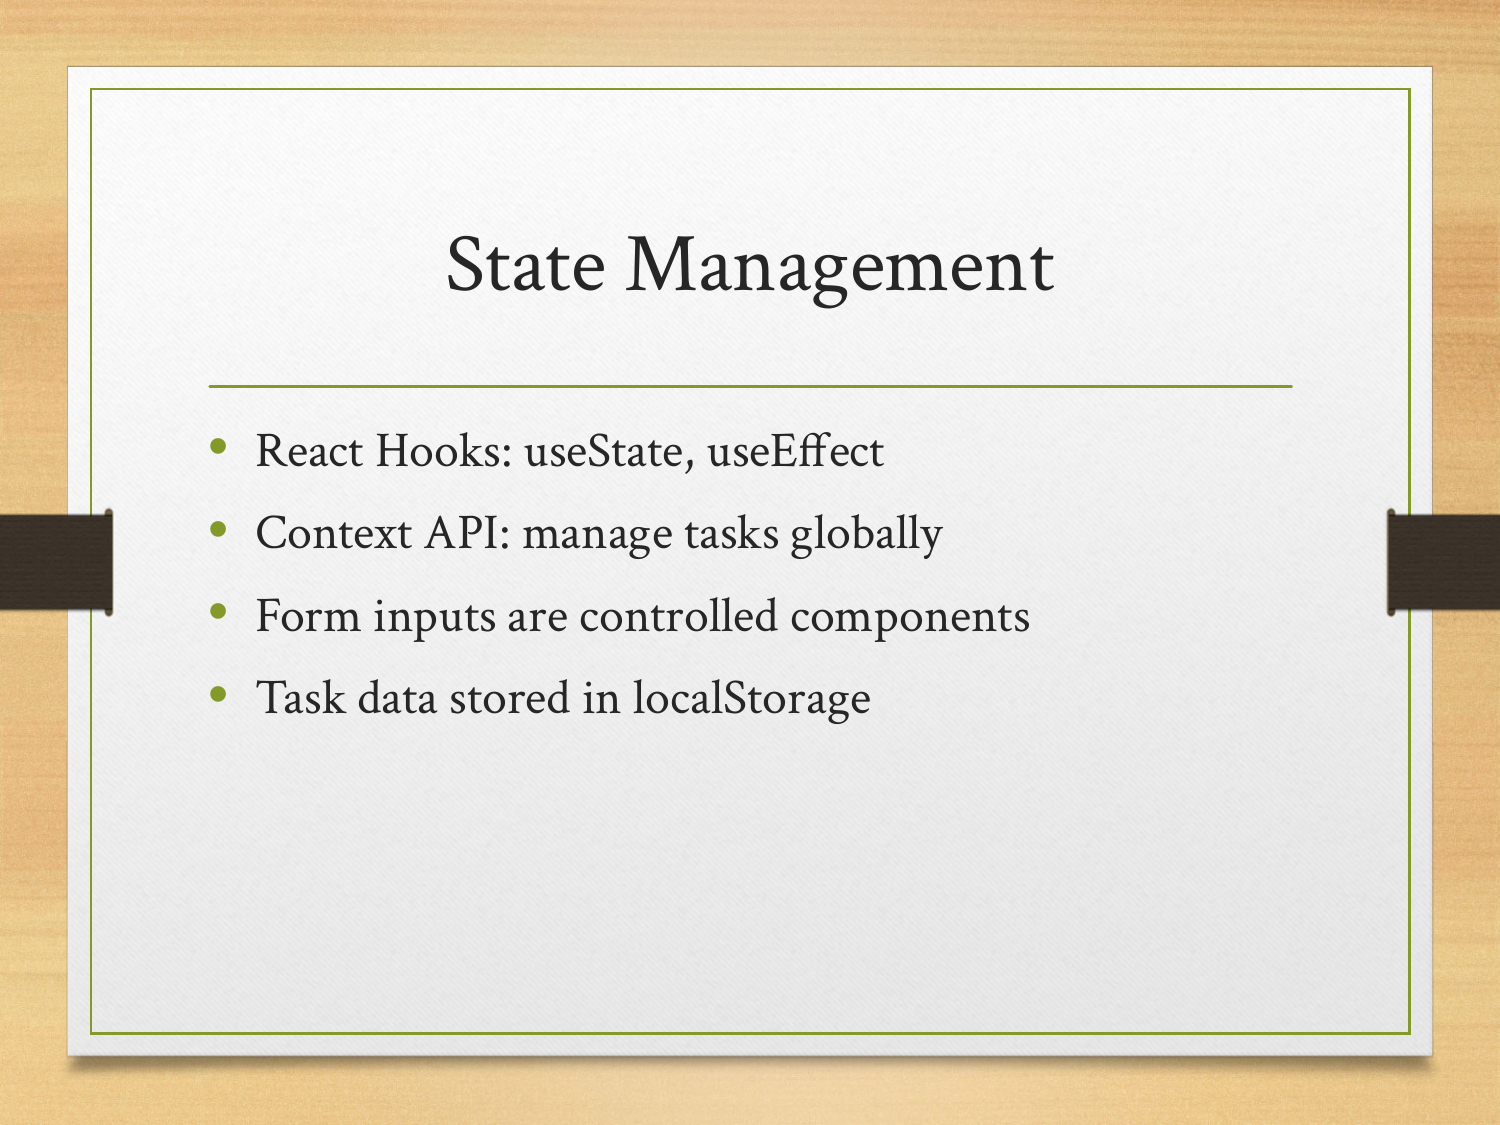

# State Management
React Hooks: useState, useEffect
Context API: manage tasks globally
Form inputs are controlled components
Task data stored in localStorage